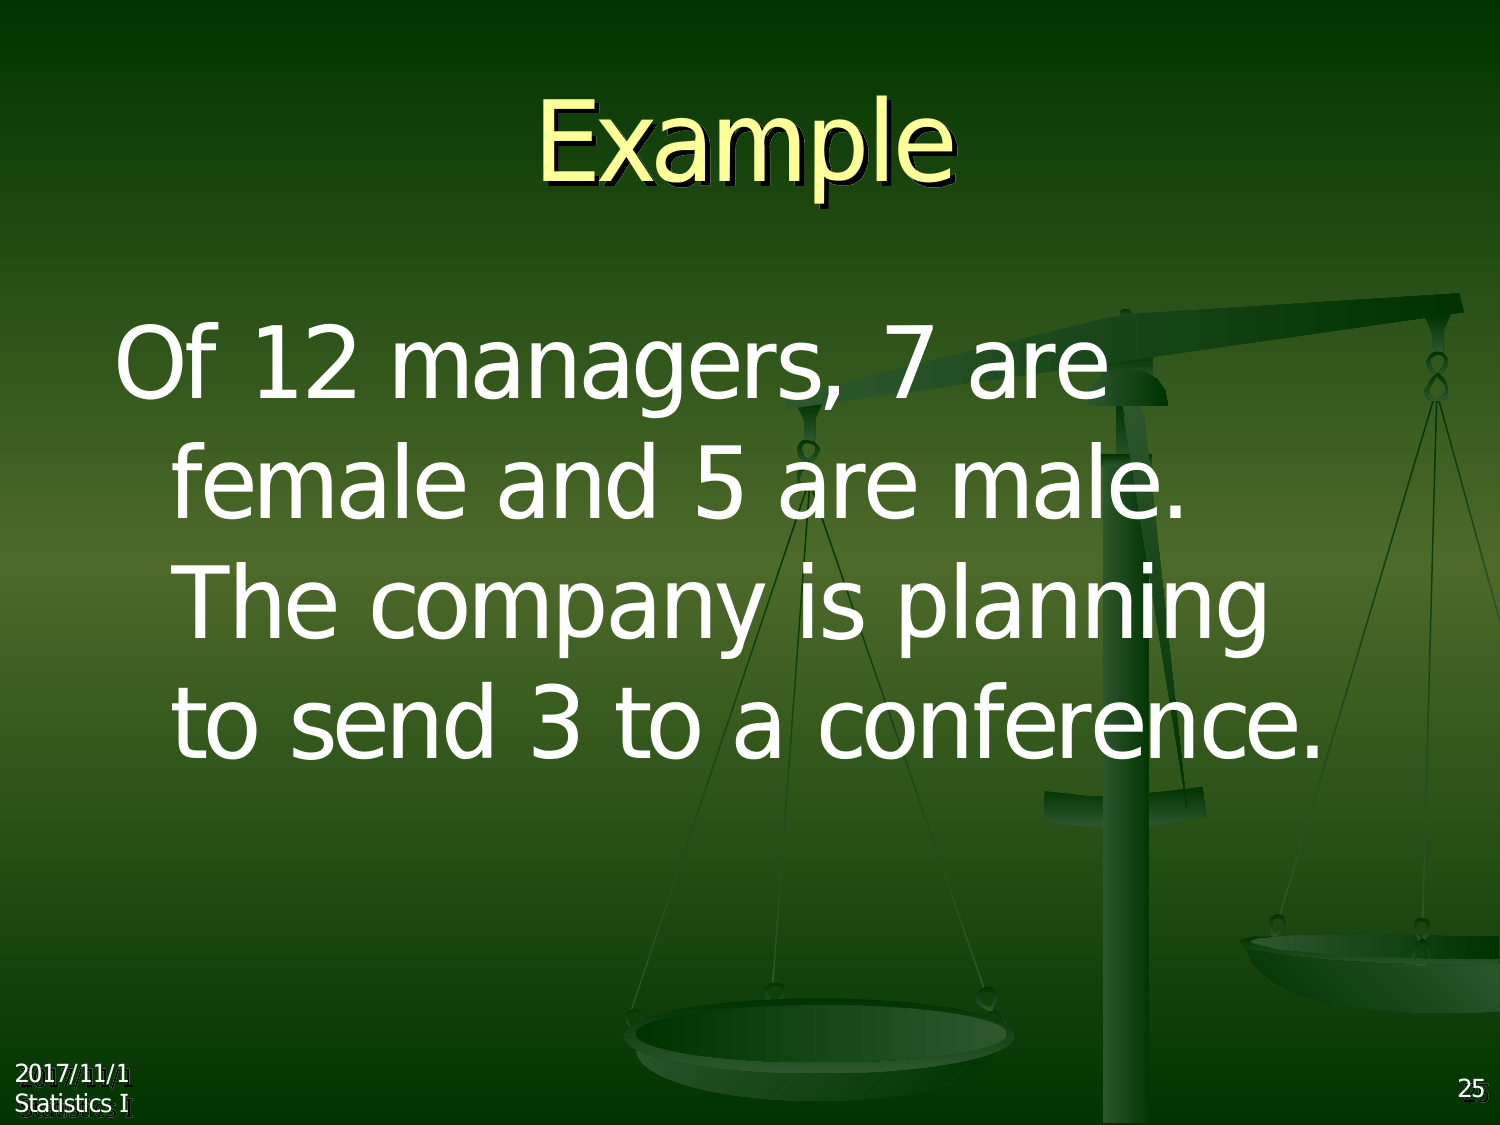

# Example
Of 12 managers, 7 are female and 5 are male. The company is planning to send 3 to a conference.
2017/11/1
Statistics I
25